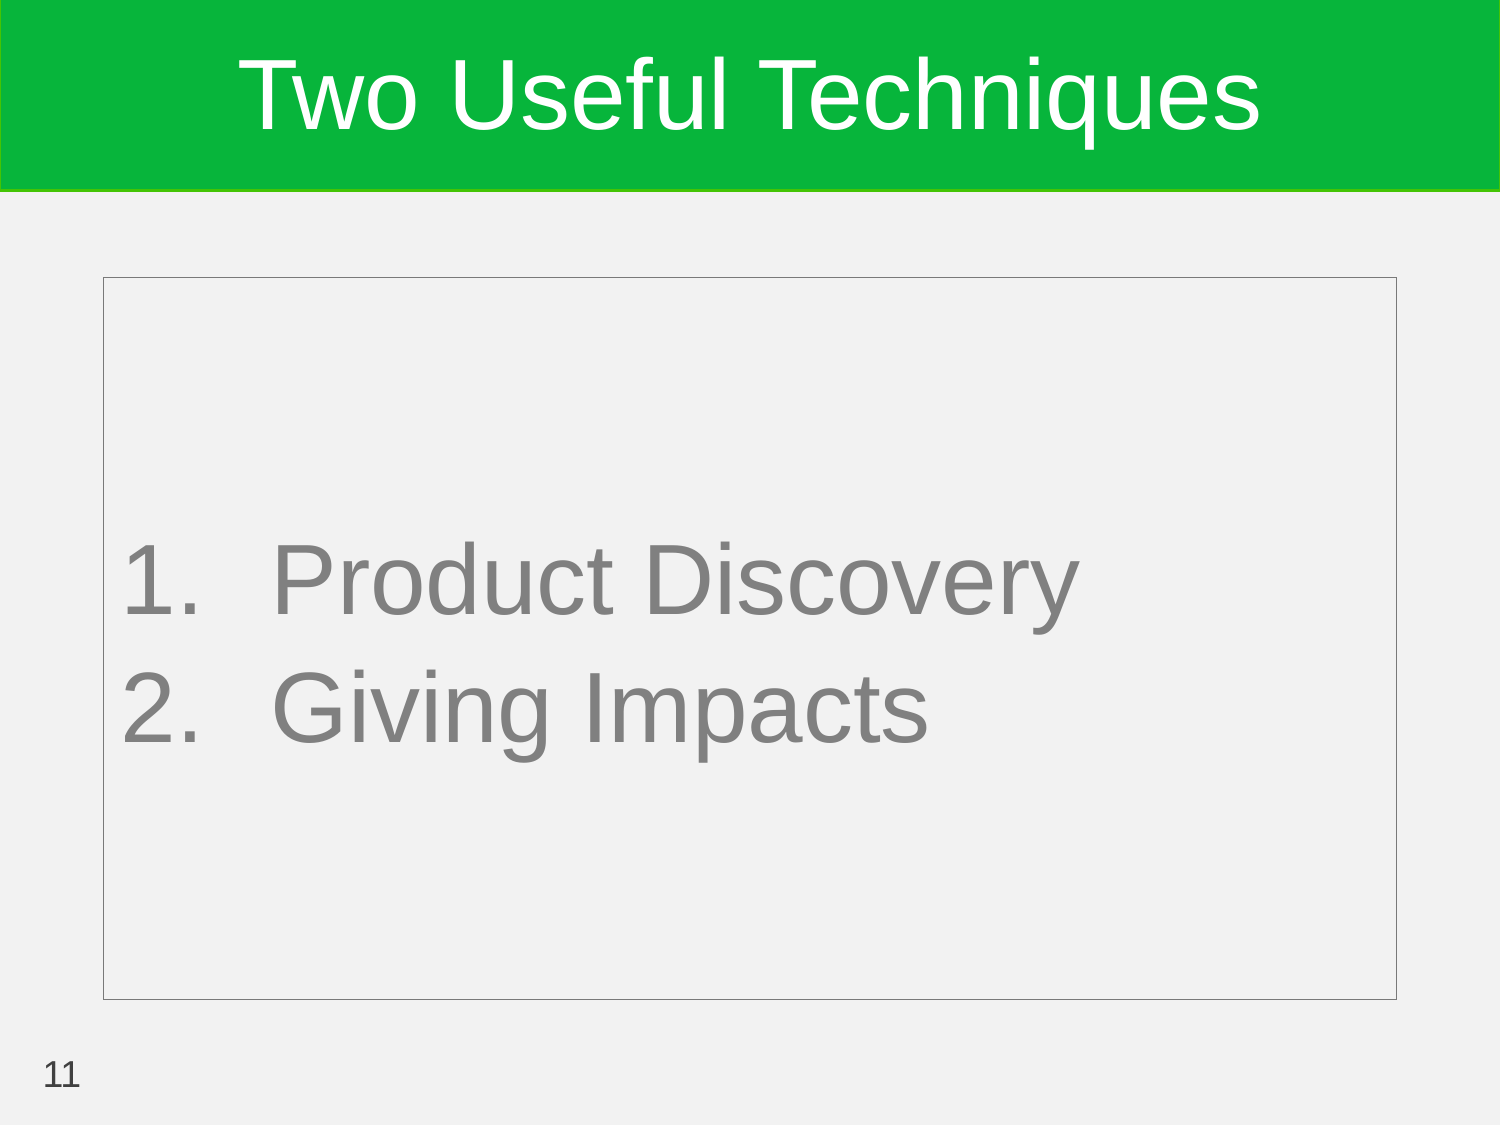

# Two Useful Techniques
Product Discovery
Giving Impacts
11